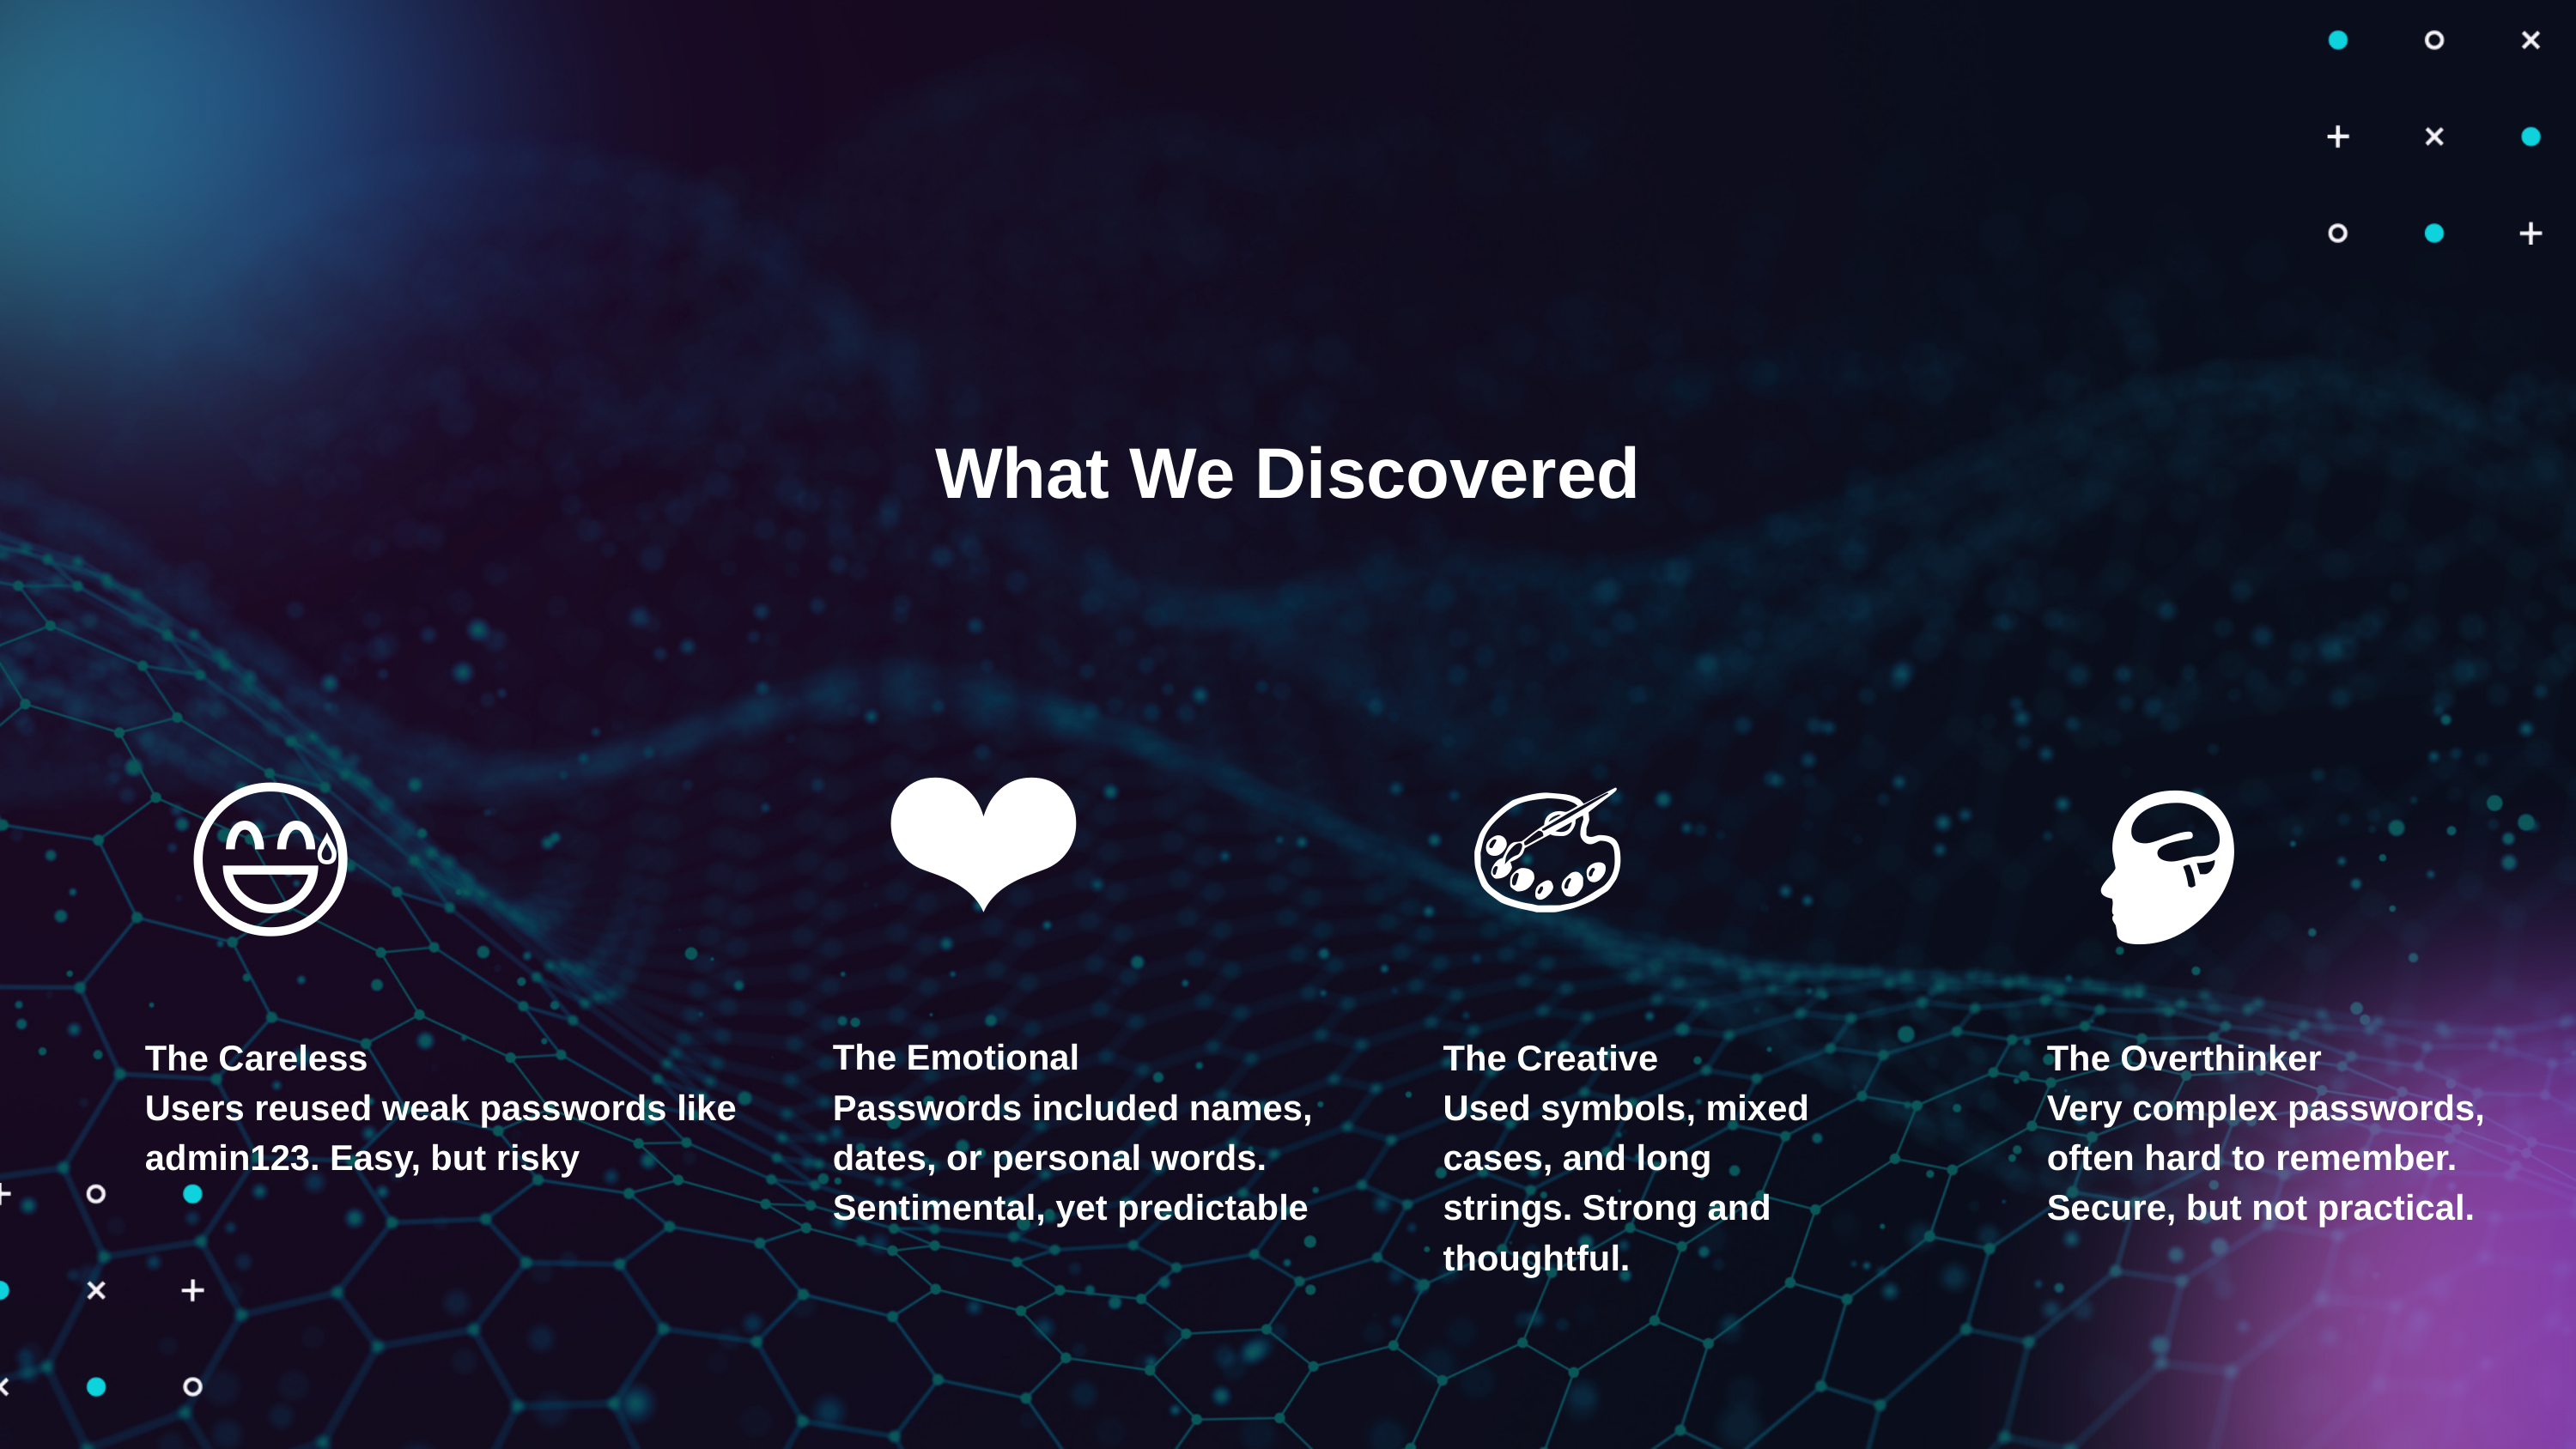

What We Discovered
❤️

😅
🎨
🧠
The Careless
Users reused weak passwords like admin123. Easy, but risky
The Emotional
Passwords included names, dates, or personal words. Sentimental, yet predictable
The Creative
Used symbols, mixed cases, and long strings. Strong and thoughtful.
The Overthinker
Very complex passwords, often hard to remember. Secure, but not practical.